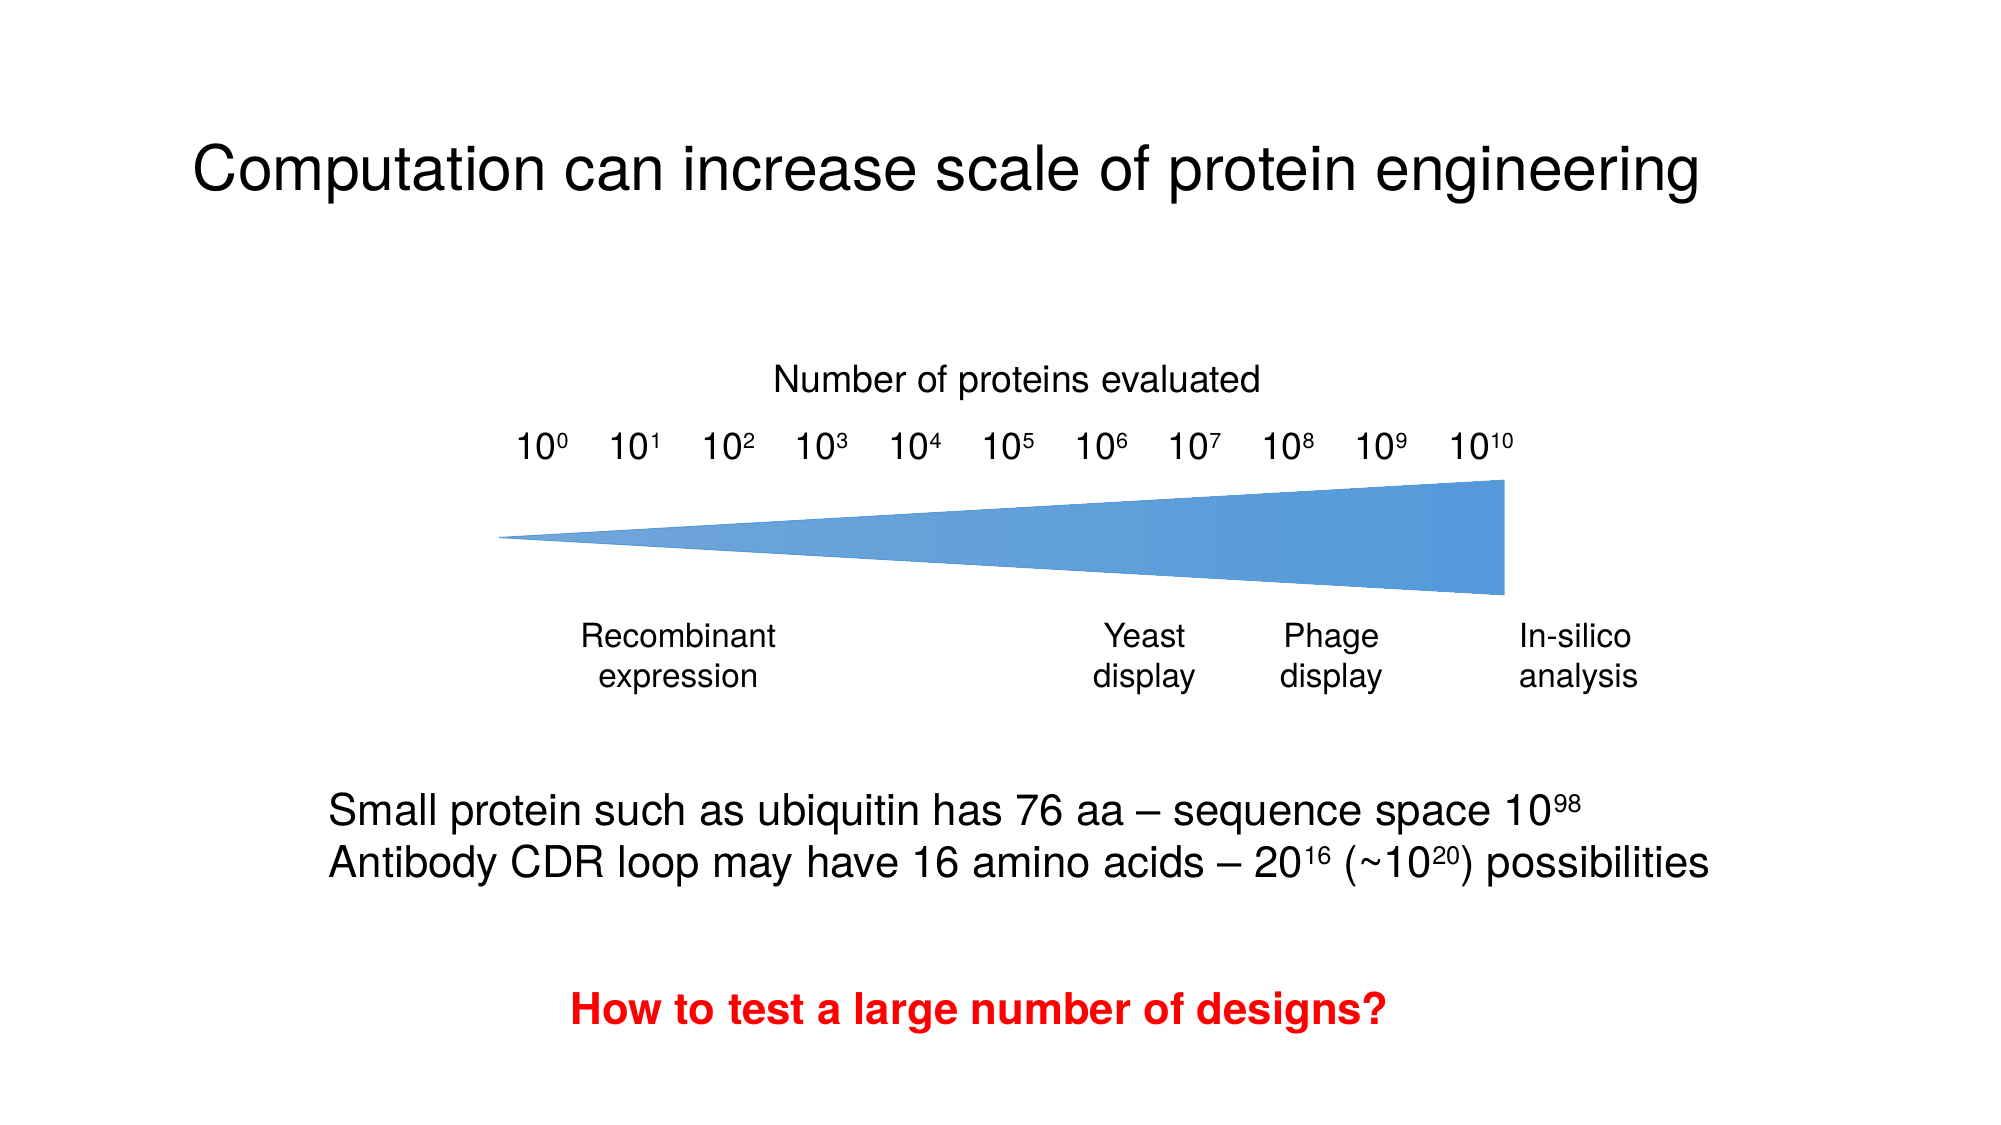

# Computation can increase scale of protein engineering
Number of proteins evaluated
100
101
102
103
104
105
106
107
108
109
1010
Recombinant expression
Yeast display
Phage
display
In-silico analysis
Small protein such as ubiquitin has 76 aa – sequence space 1098
Antibody CDR loop may have 16 amino acids – 2016 (~1020) possibilities
How to test a large number of designs?